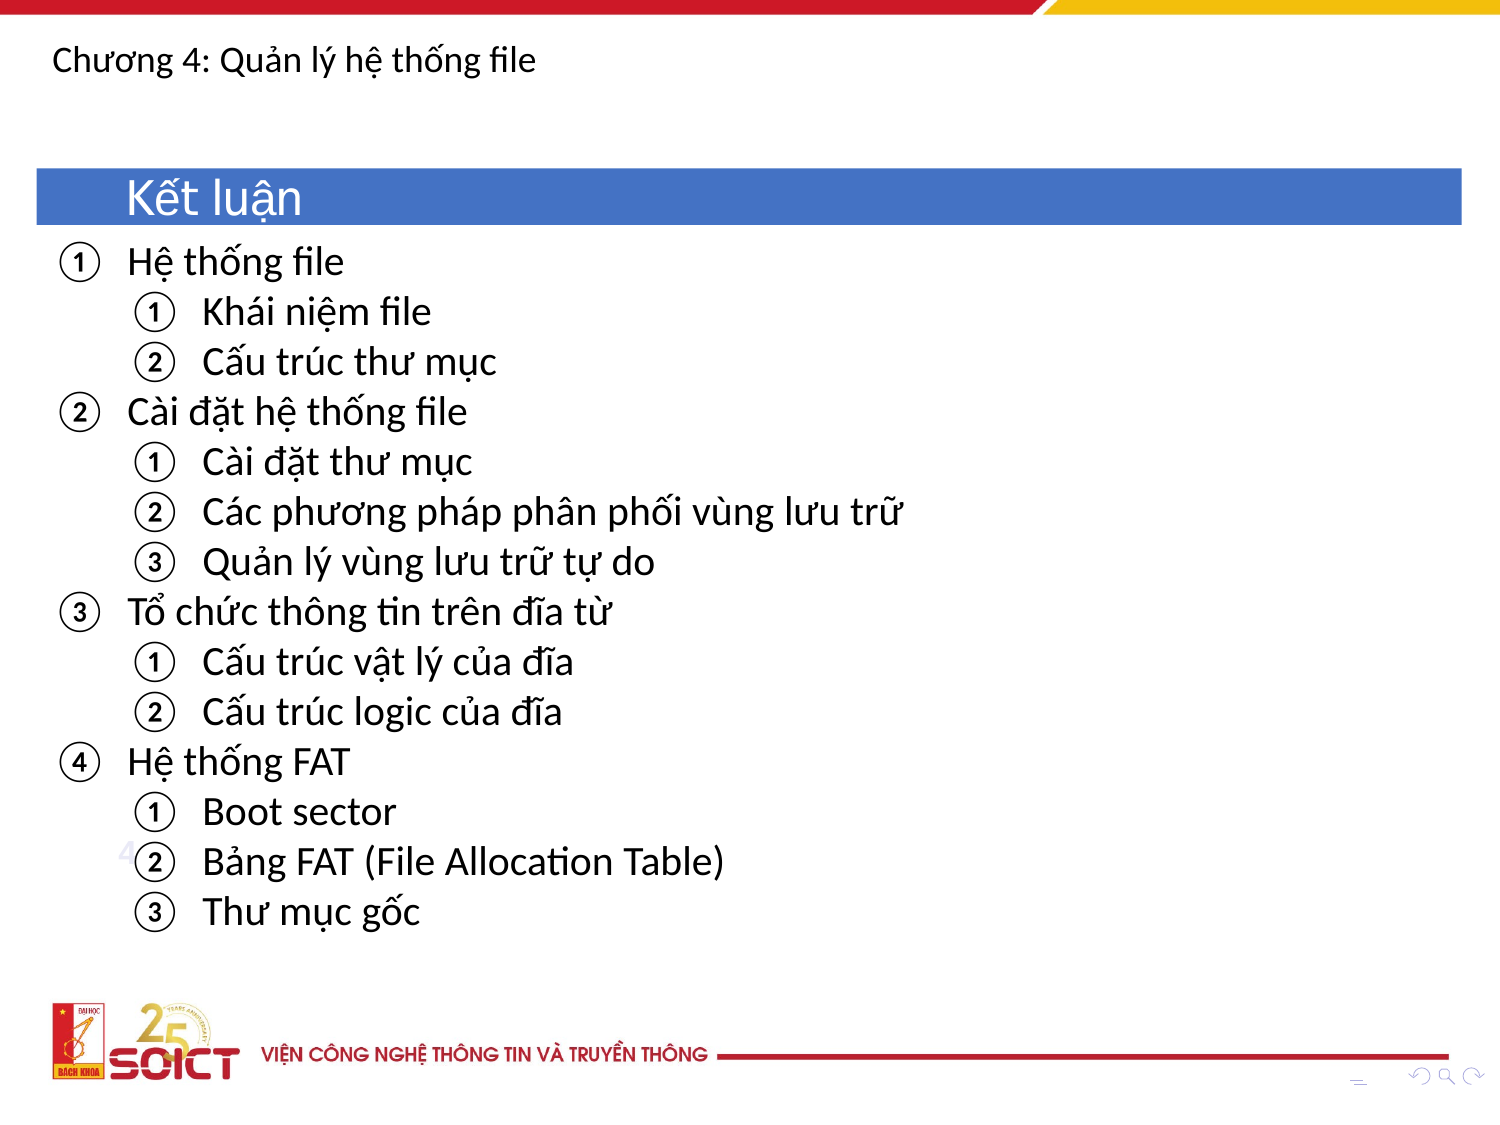

Chương 4: Quản lý hệ thống file
Kết luận

Hệ thống file
Khái niệm file
Cấu trúc thư mục
Cài đặt hệ thống file
Cài đặt thư mục
Các phương pháp phân phối vùng lưu trữ
Quản lý vùng lưu trữ tự do
Tổ chức thông tin trên đĩa từ
Cấu trúc vật lý của đĩa
Cấu trúc logic của đĩa
Hệ thống FAT
Boot sector
Bảng FAT (File Allocation Table)
Thư mục gốc

4